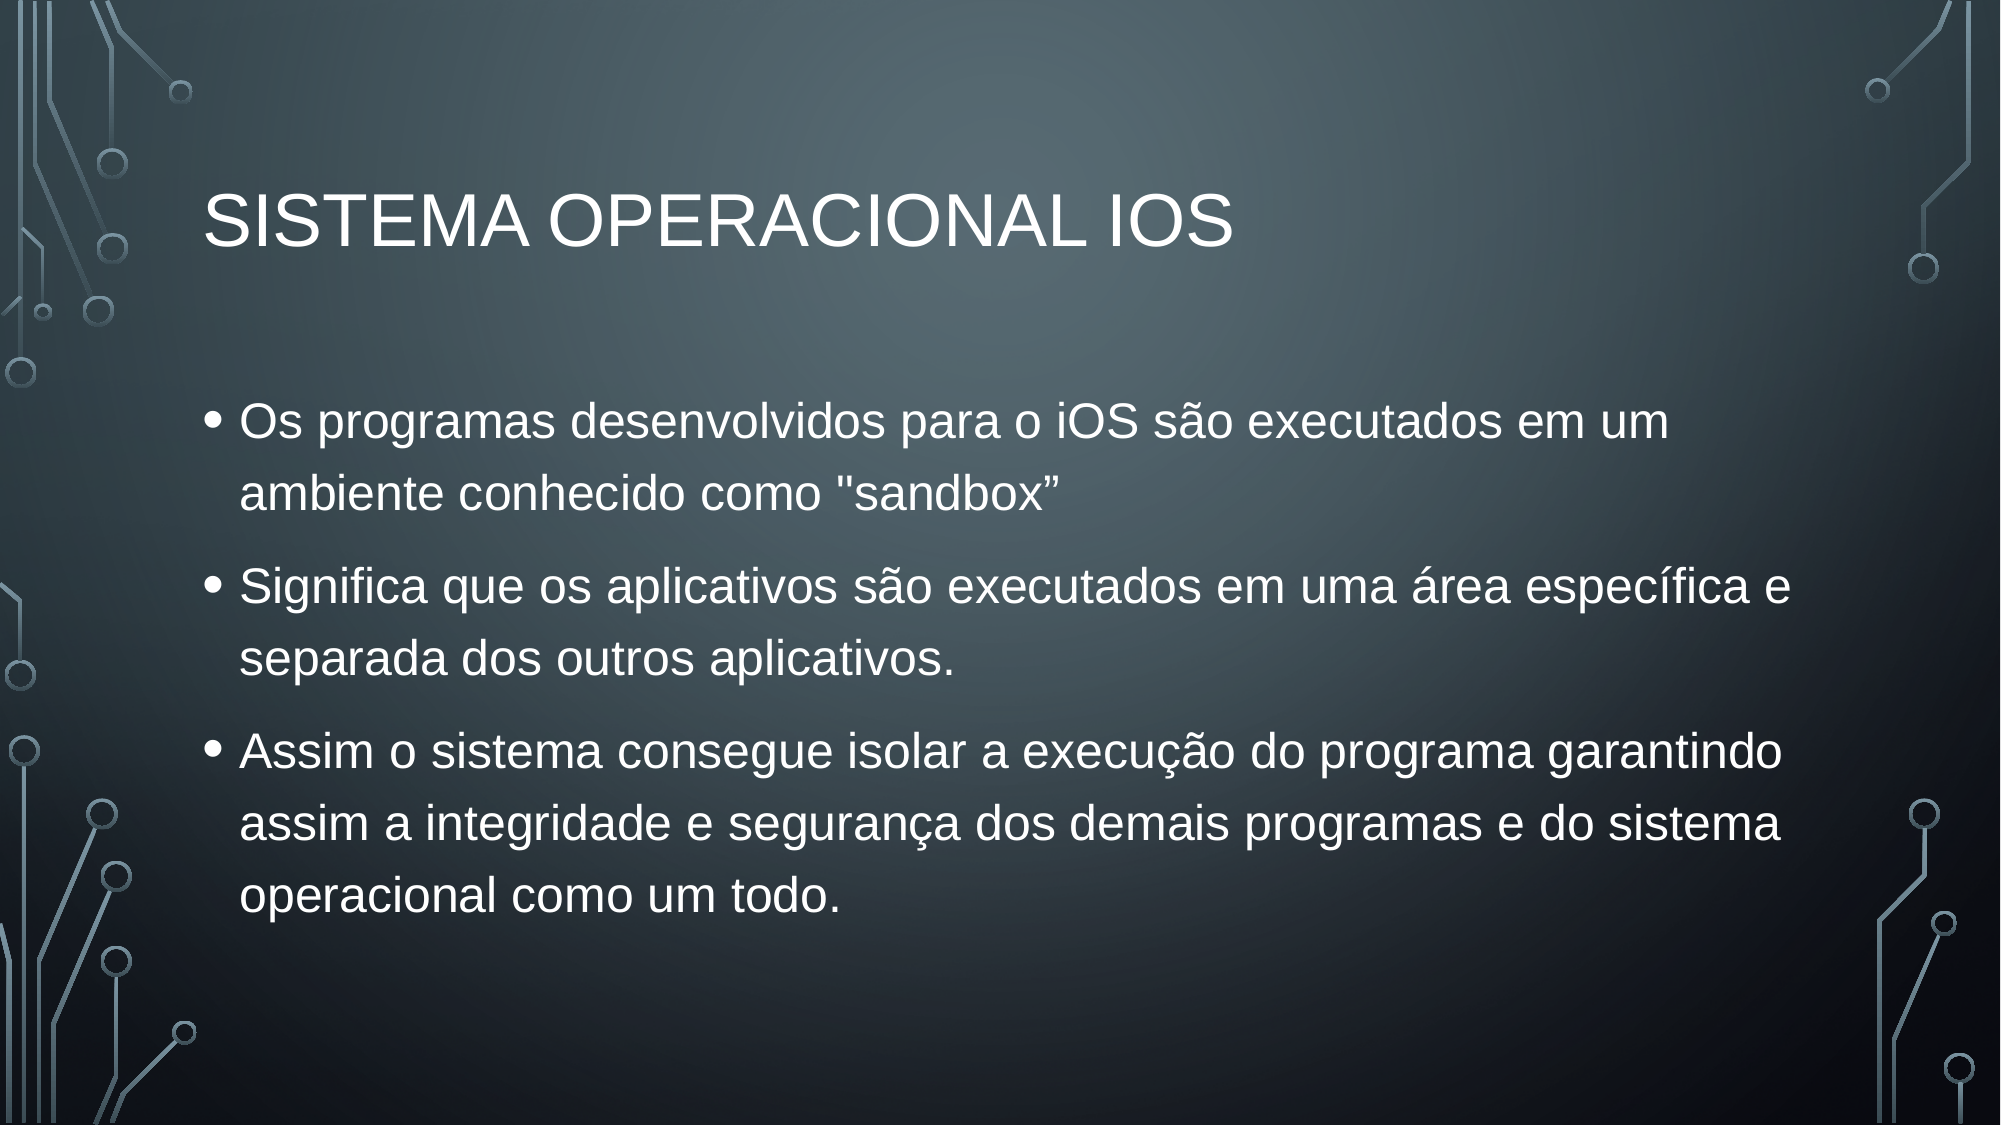

# Sistema operacional iOS
Os programas desenvolvidos para o iOS são executados em um ambiente conhecido como "sandbox”
Significa que os aplicativos são executados em uma área específica e separada dos outros aplicativos.
Assim o sistema consegue isolar a execução do programa garantindo assim a integridade e segurança dos demais programas e do sistema operacional como um todo.